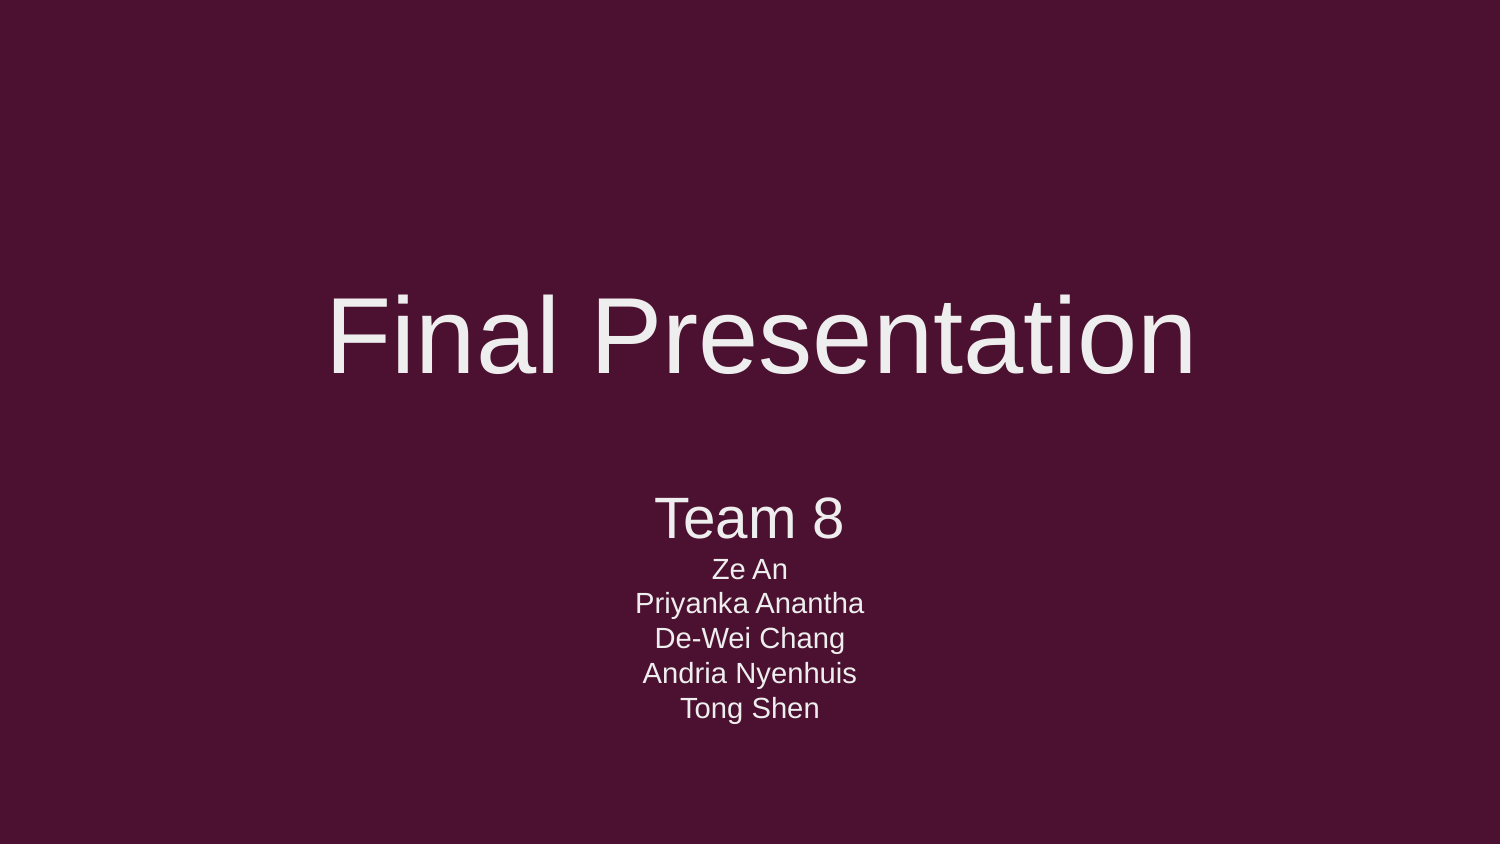

# Final Presentation
Team 8
Ze An
Priyanka Anantha
De-Wei Chang
Andria Nyenhuis
Tong Shen